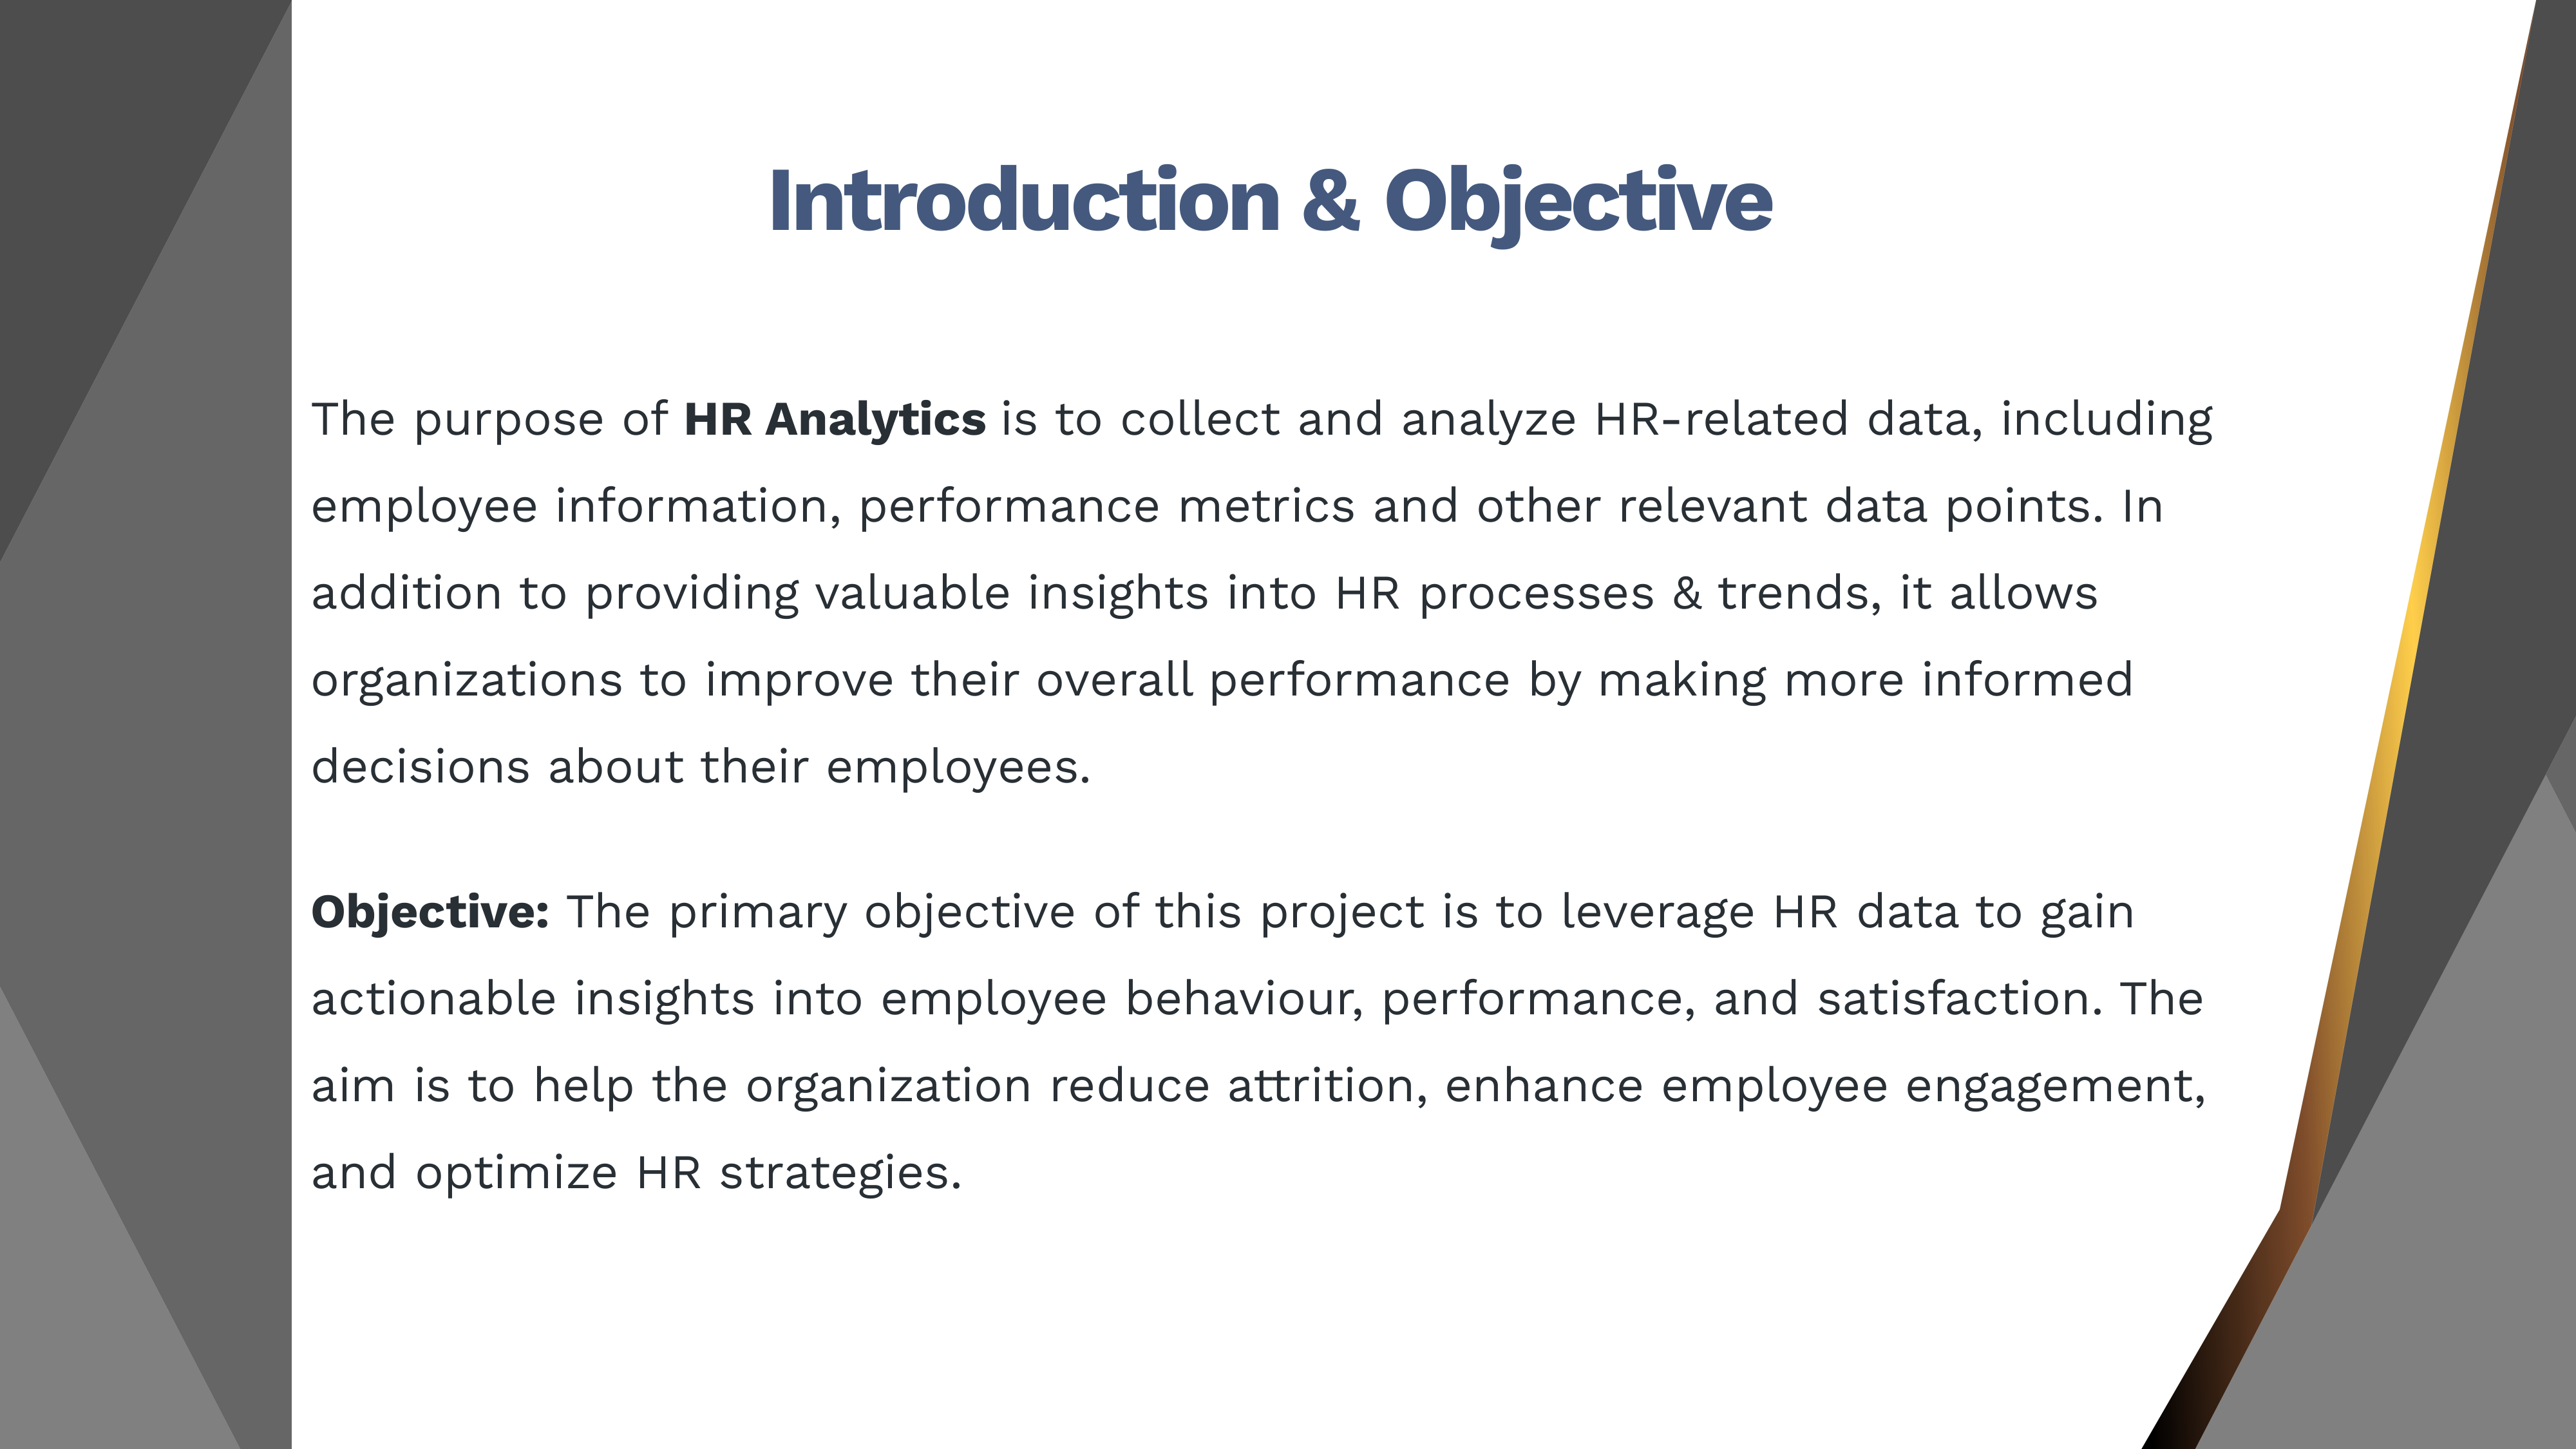

Introduction & Objective
The purpose of HR Analytics is to collect and analyze HR-related data, including employee information, performance metrics and other relevant data points. In addition to providing valuable insights into HR processes & trends, it allows organizations to improve their overall performance by making more informed decisions about their employees.

Objective: The primary objective of this project is to leverage HR data to gain actionable insights into employee behaviour, performance, and satisfaction. The aim is to help the organization reduce attrition, enhance employee engagement, and optimize HR strategies.